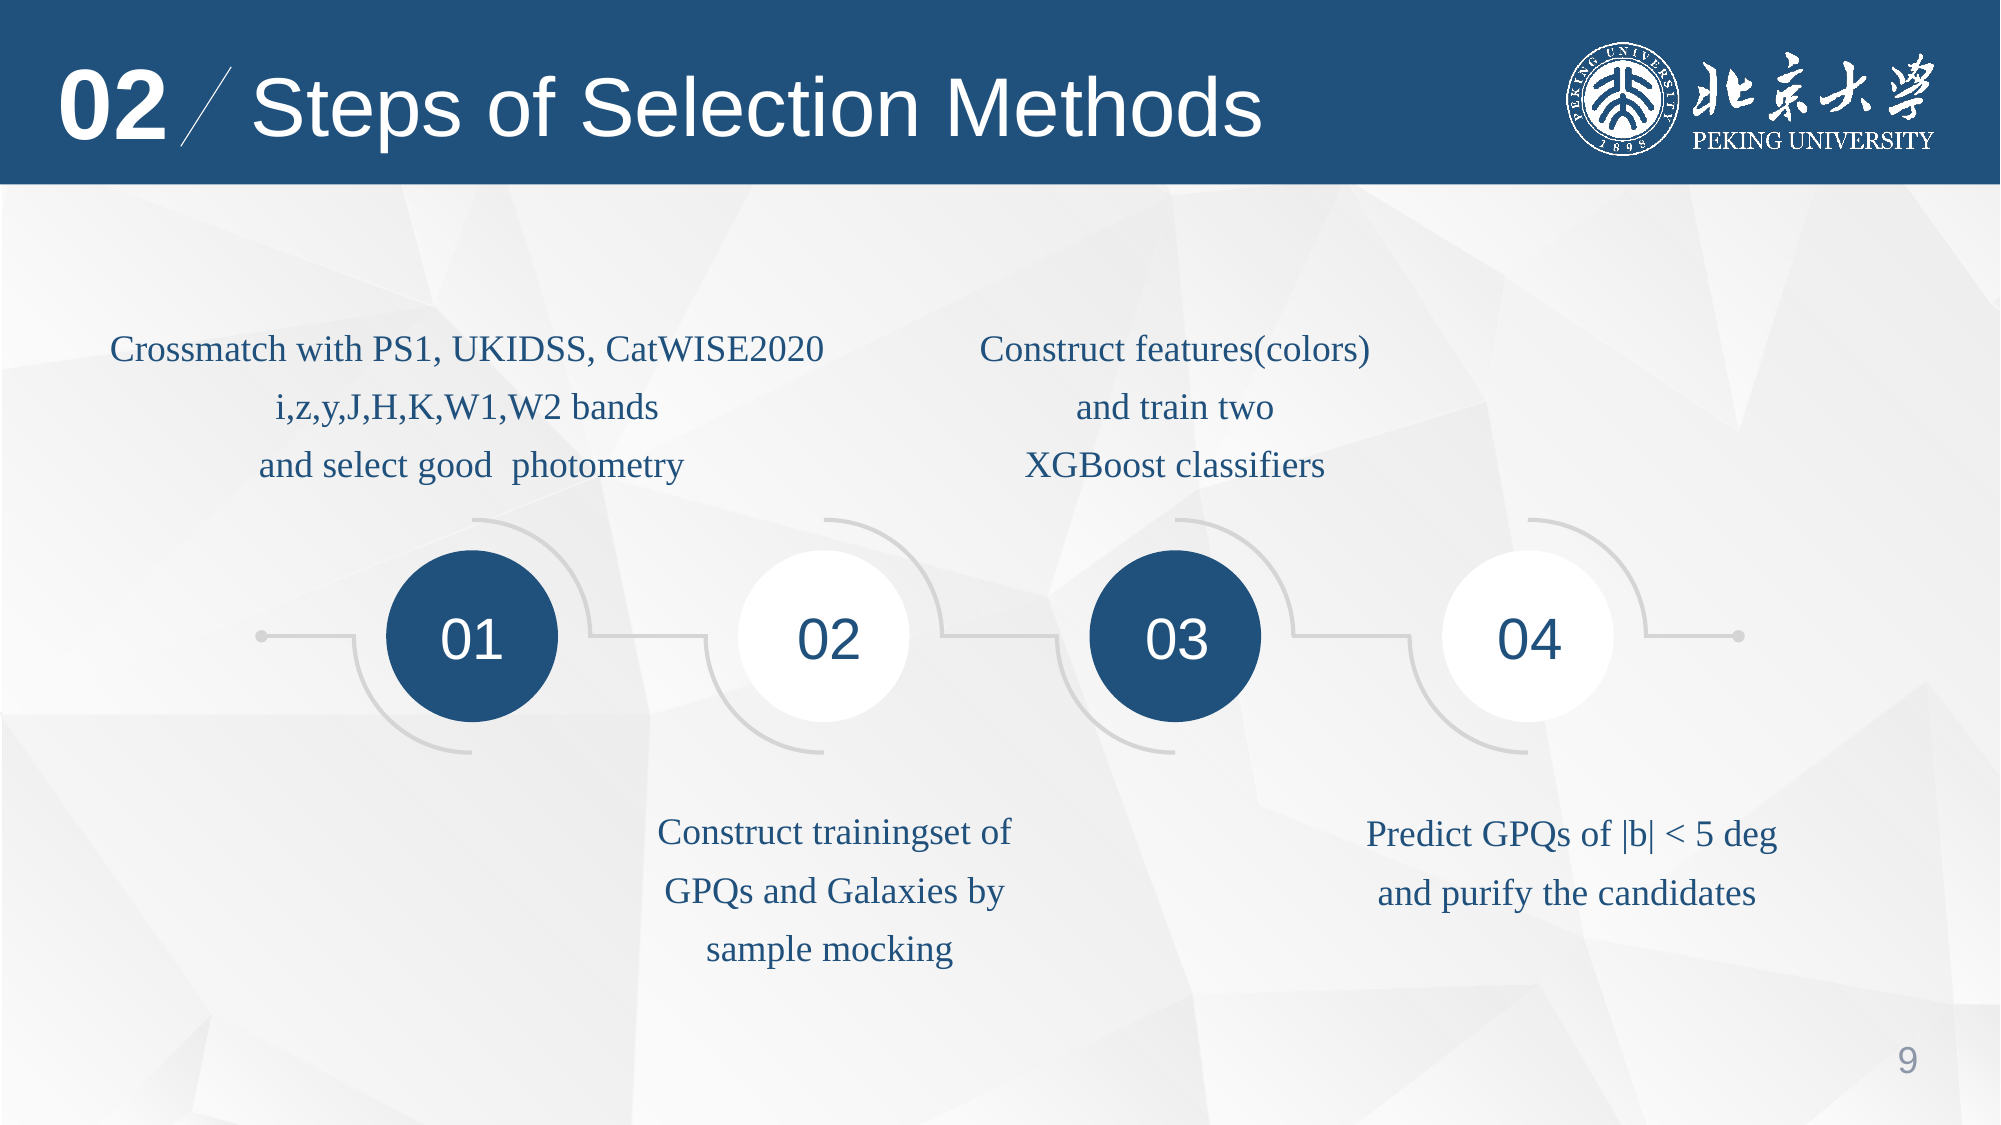

02
Steps of Selection Methods
Crossmatch with PS1, UKIDSS, CatWISE2020
i,z,y,J,H,K,W1,W2 bands
and select good  photometry
Construct features(colors) and train two
XGBoost classifiers

01
02
03
04
Construct trainingset of GPQs and Galaxies by sample mocking
Predict GPQs of |b| < 5 deg
and purify the candidates
9